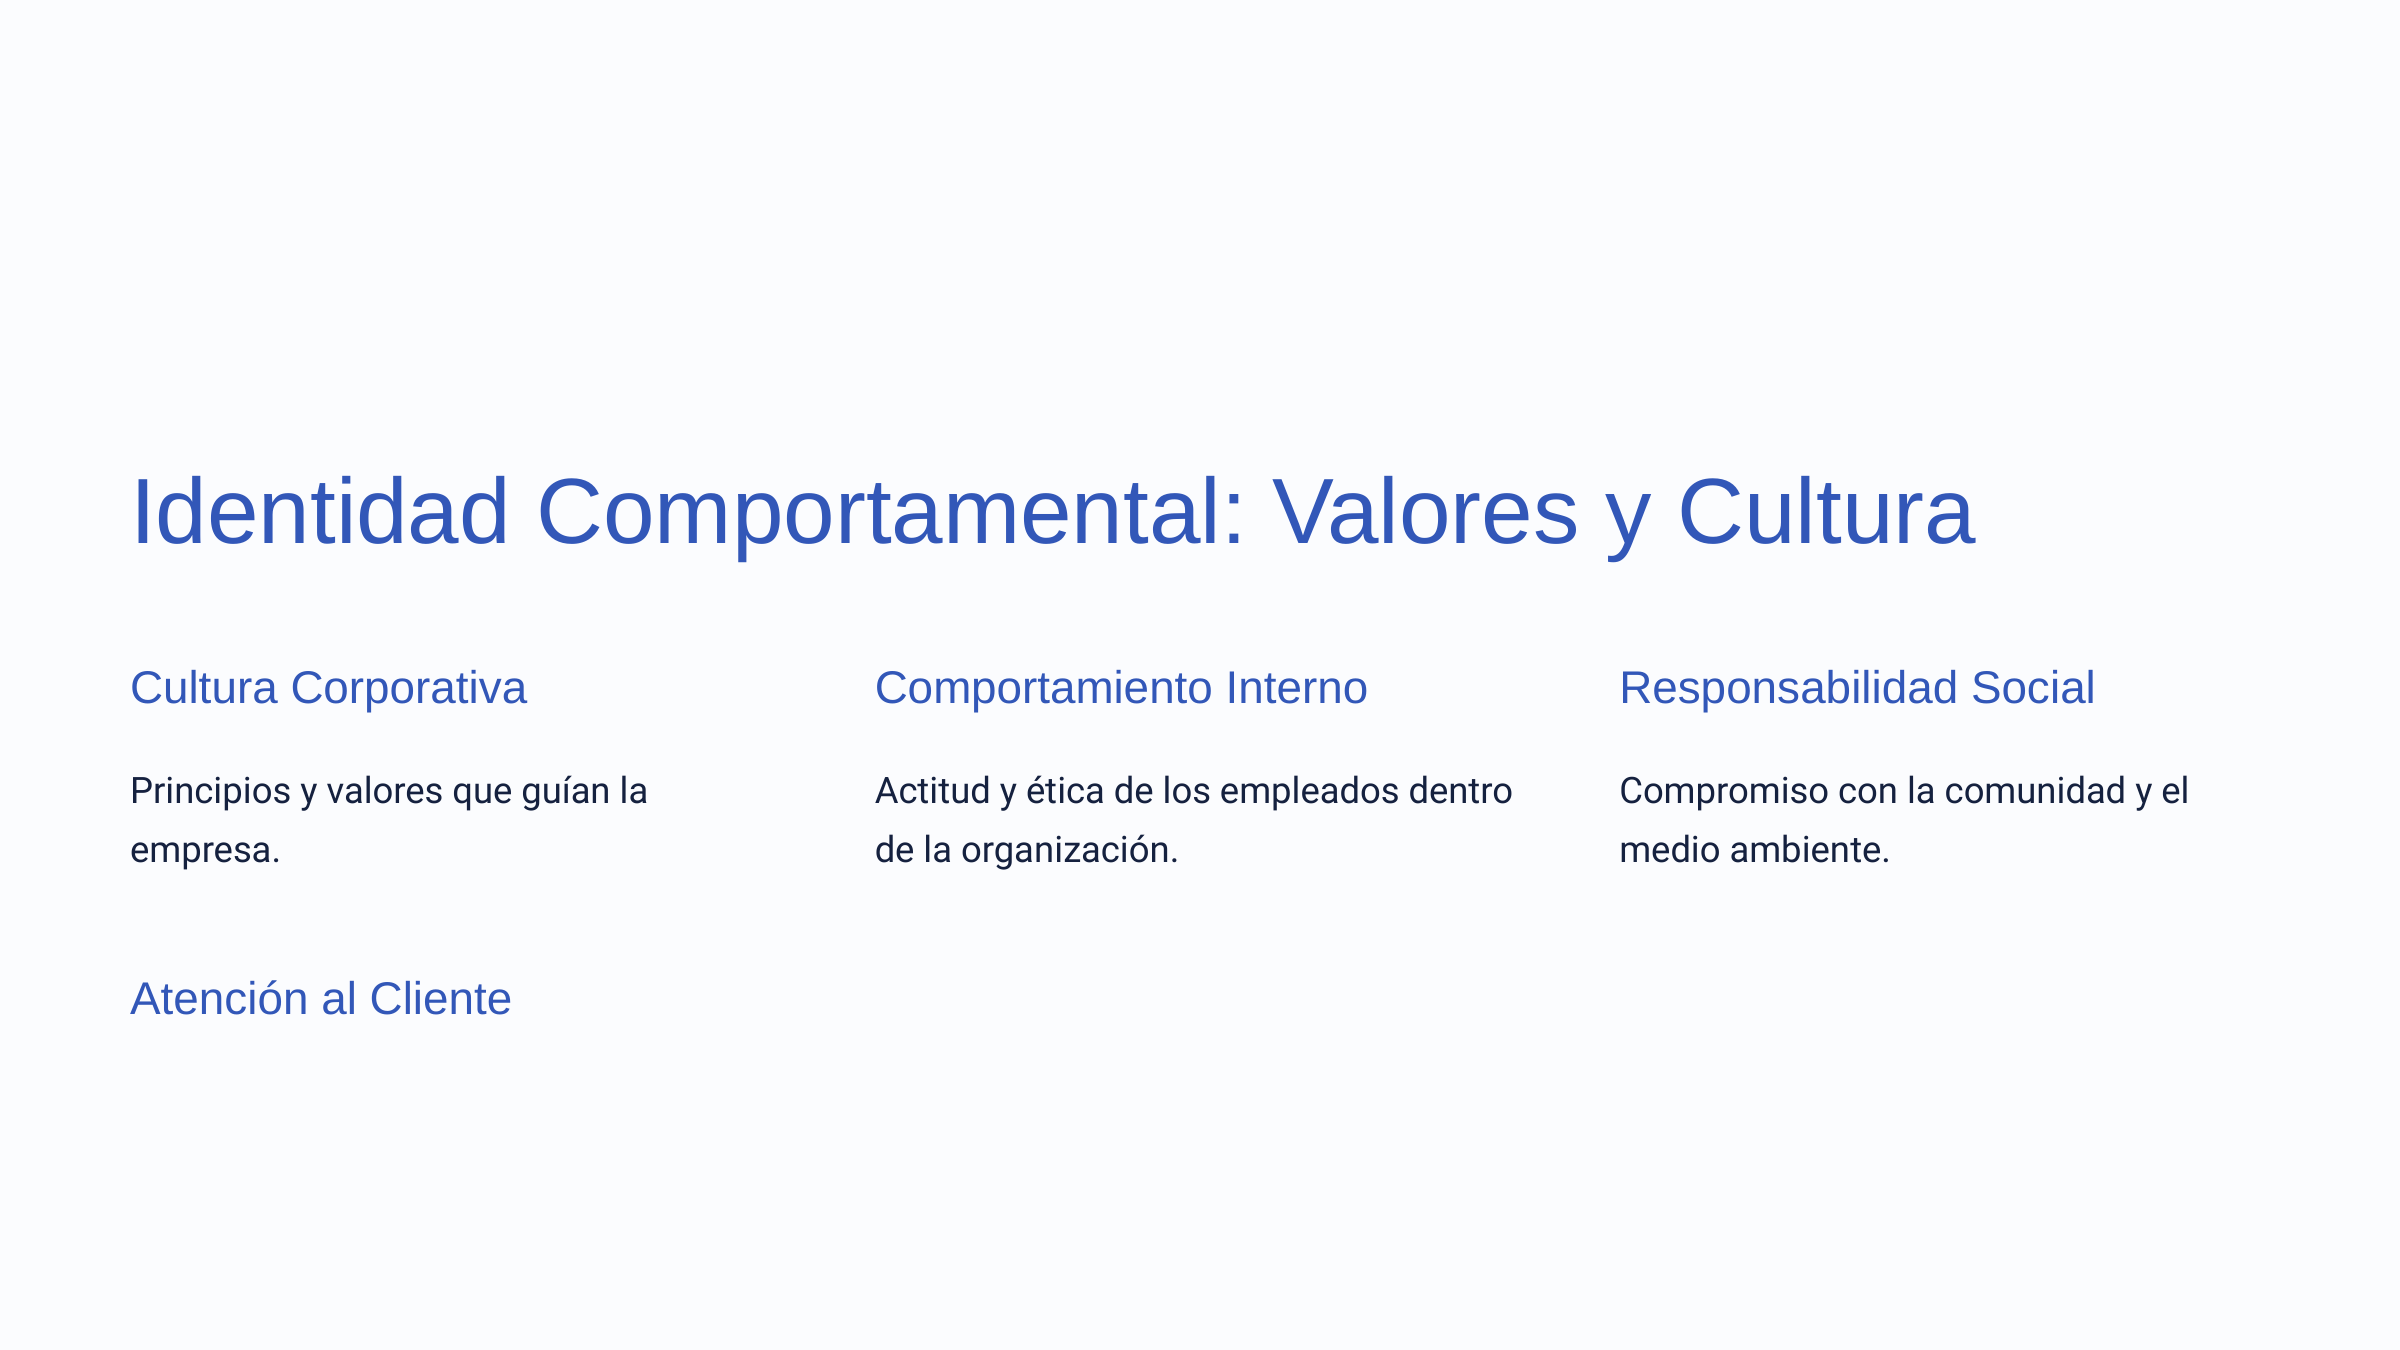

Identidad Comportamental: Valores y Cultura
Cultura Corporativa
Comportamiento Interno
Responsabilidad Social
Principios y valores que guían la empresa.
Actitud y ética de los empleados dentro de la organización.
Compromiso con la comunidad y el medio ambiente.
Atención al Cliente